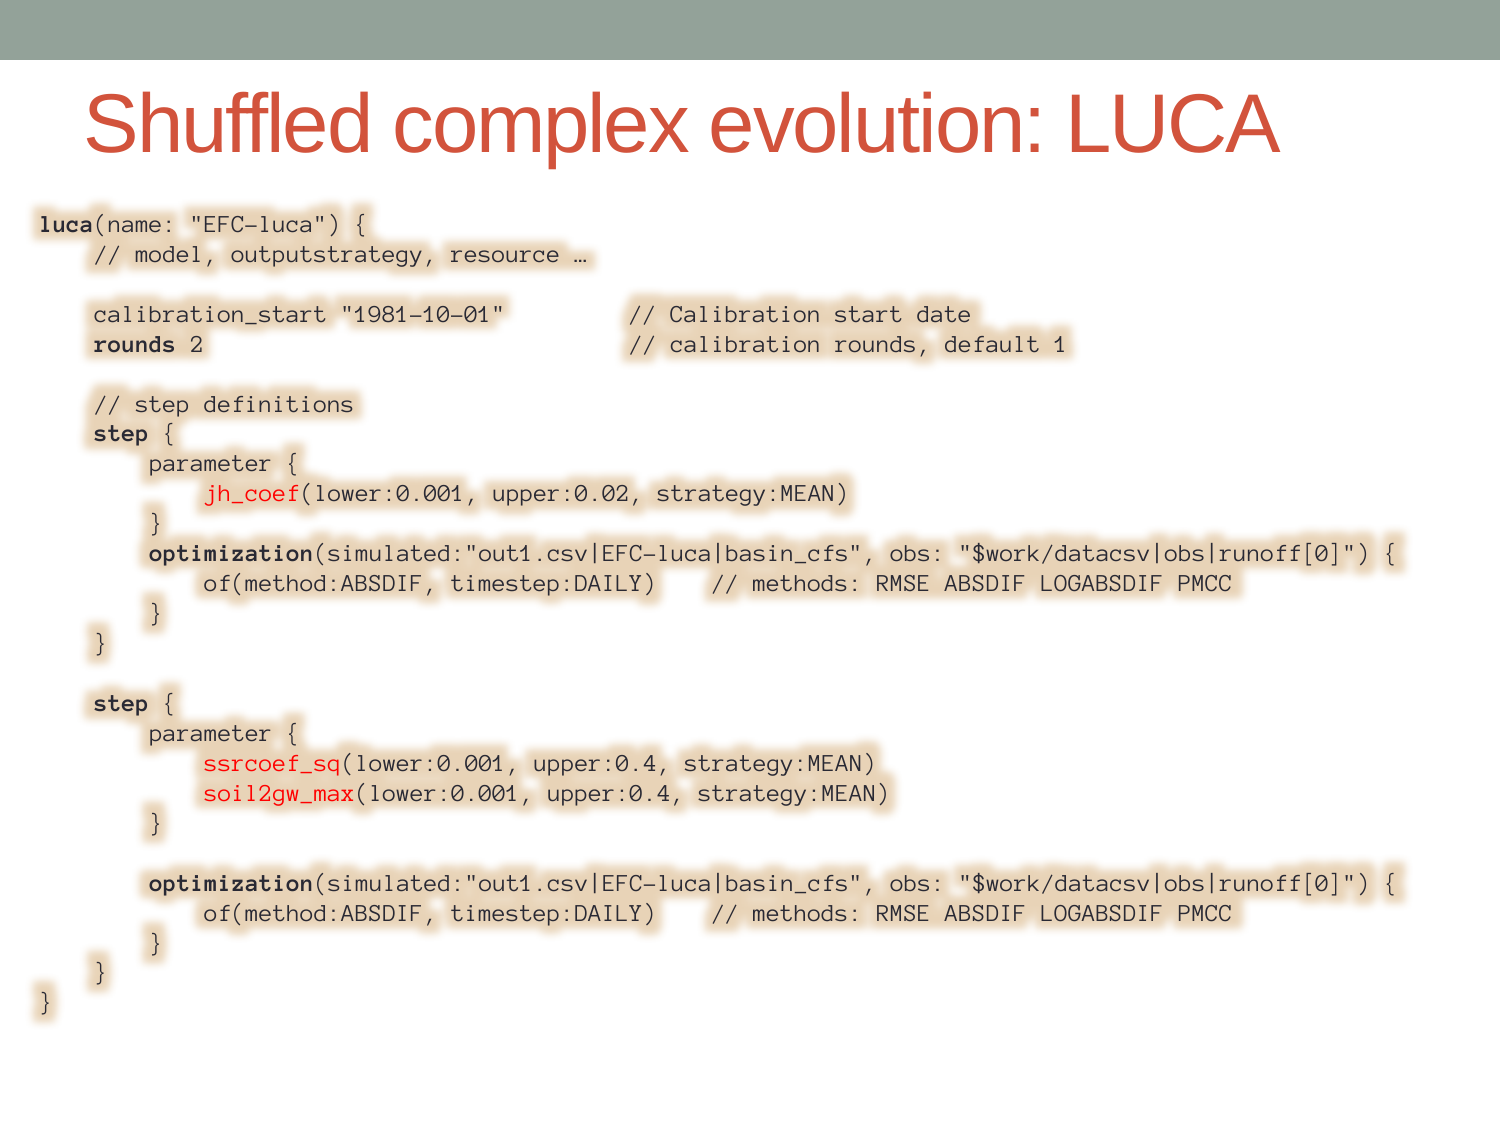

# Shuffled complex evolution: LUCA
luca(name: "EFC-luca") {
    // model, outputstrategy, resource …

    calibration_start "1981-10-01"         // Calibration start date
    rounds 2                               // calibration rounds, default 1

    // step definitions
    step {
        parameter {
            jh_coef(lower:0.001, upper:0.02, strategy:MEAN)
        }
        optimization(simulated:"out1.csv|EFC-luca|basin_cfs", obs: "$work/datacsv|obs|runoff[0]") {
            of(method:ABSDIF, timestep:DAILY)    // methods: RMSE ABSDIF LOGABSDIF PMCC
        }
    }

    step {
        parameter {
            ssrcoef_sq(lower:0.001, upper:0.4, strategy:MEAN)
            soil2gw_max(lower:0.001, upper:0.4, strategy:MEAN)
        }

        optimization(simulated:"out1.csv|EFC-luca|basin_cfs", obs: "$work/datacsv|obs|runoff[0]") {
            of(method:ABSDIF, timestep:DAILY)    // methods: RMSE ABSDIF LOGABSDIF PMCC
        }
    }
}
241